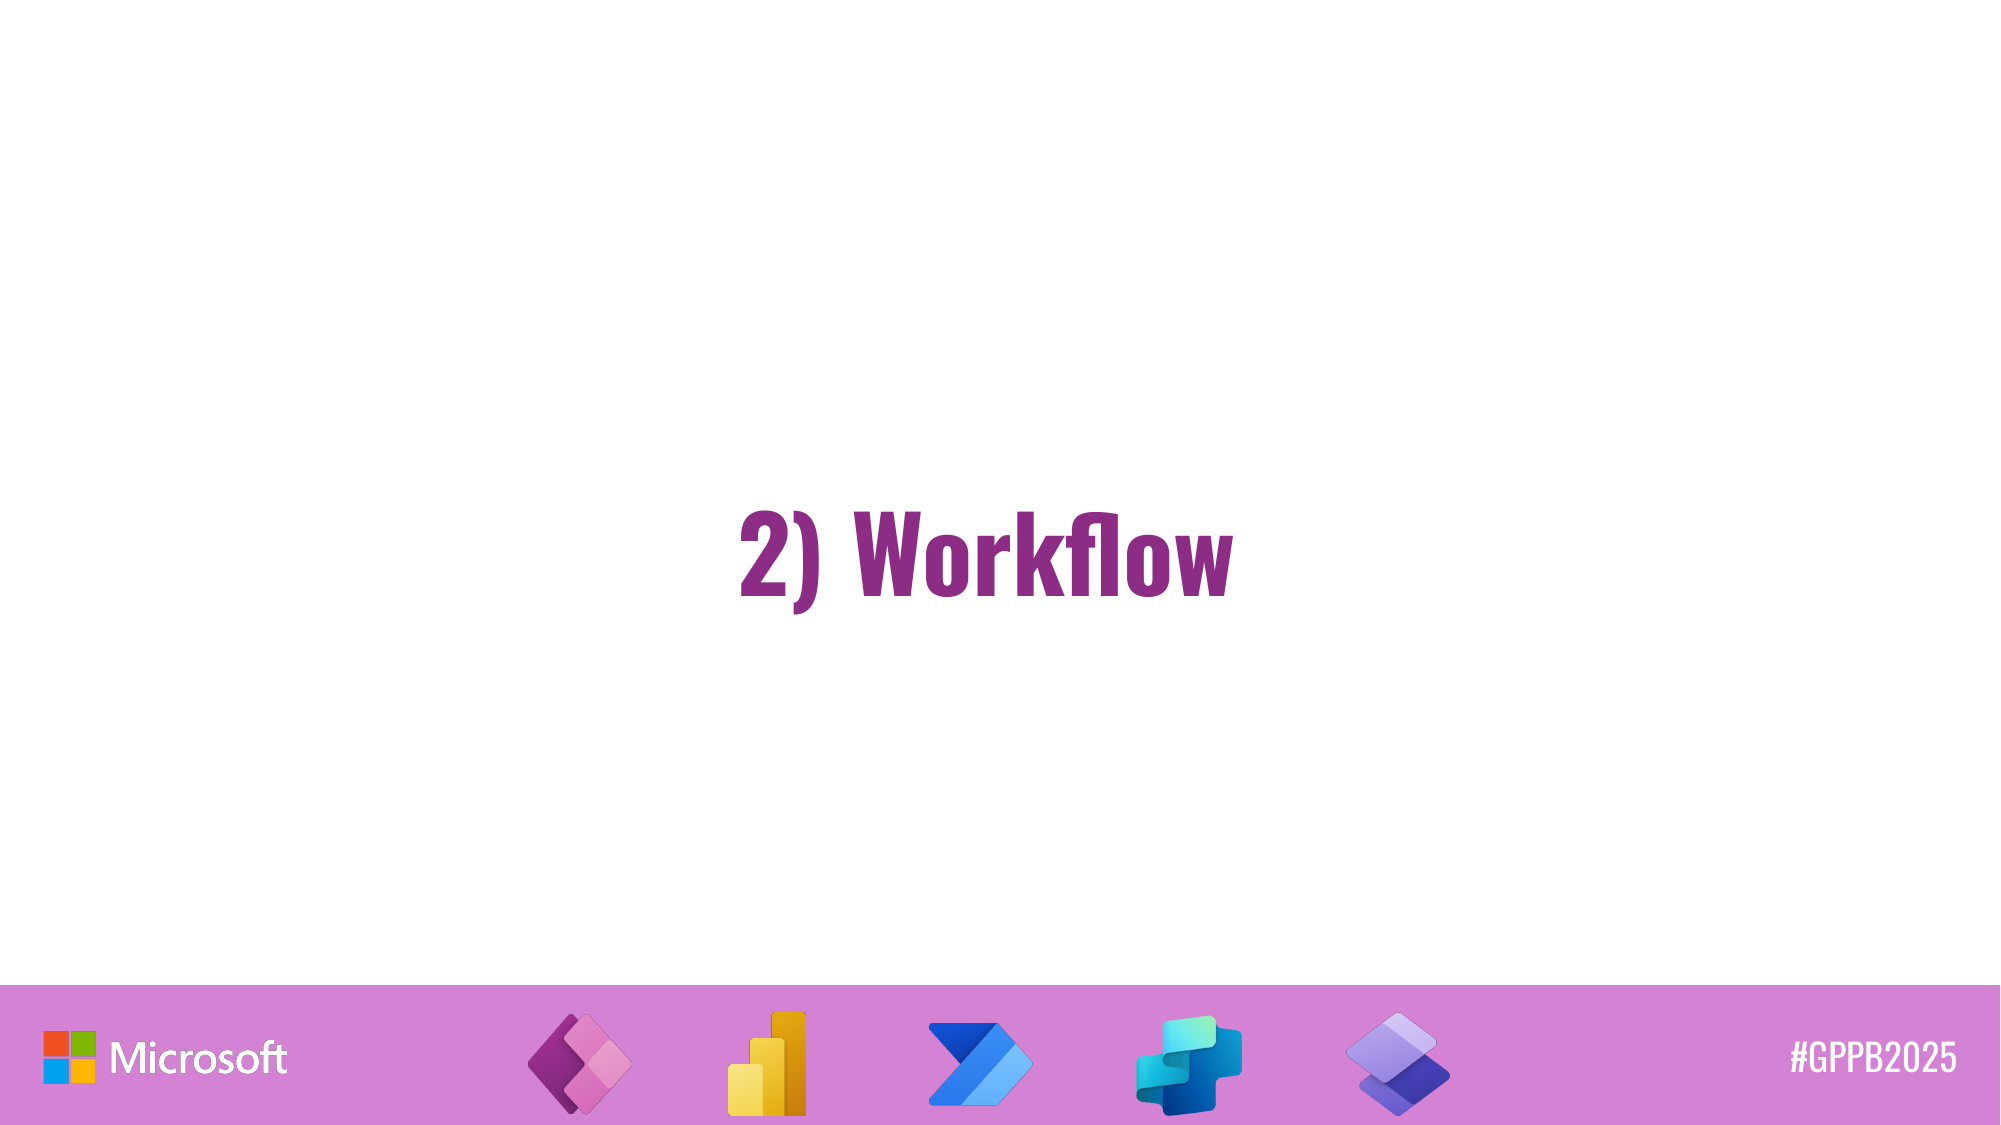

# 2) Workflow
PD: el dinero nunca deja de rentar